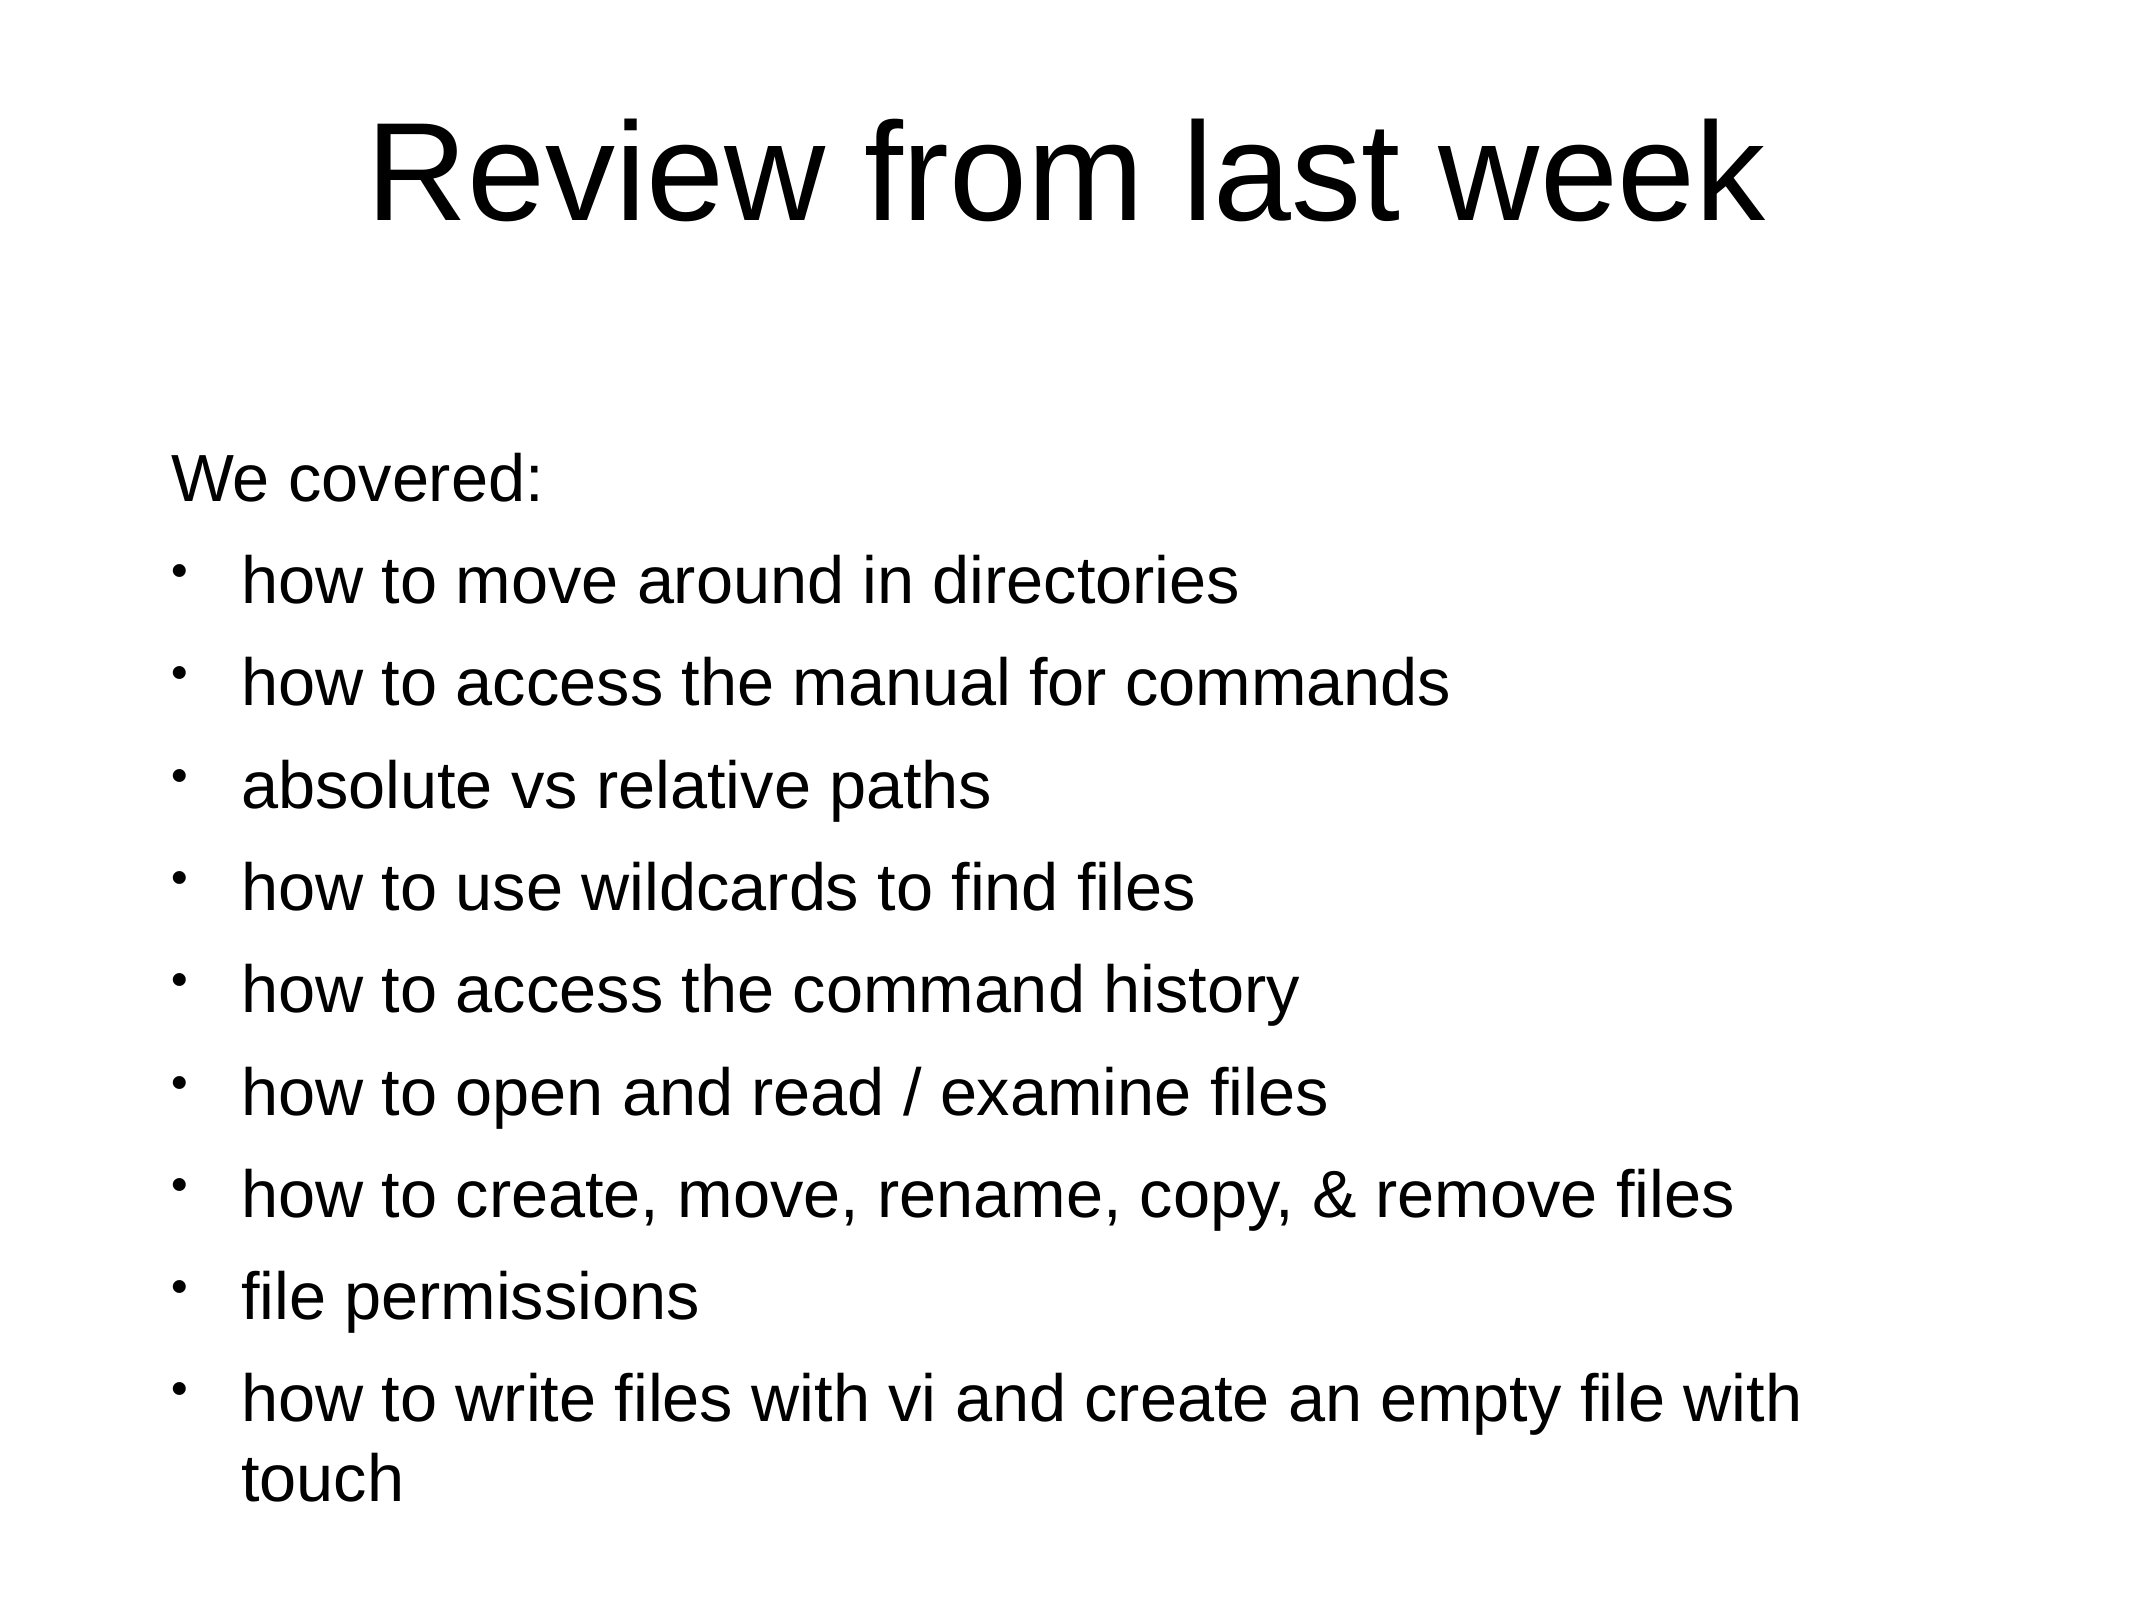

Review from last week
We covered:
how to move around in directories
how to access the manual for commands
absolute vs relative paths
how to use wildcards to find files
how to access the command history
how to open and read / examine files
how to create, move, rename, copy, & remove files
file permissions
how to write files with vi and create an empty file with touch